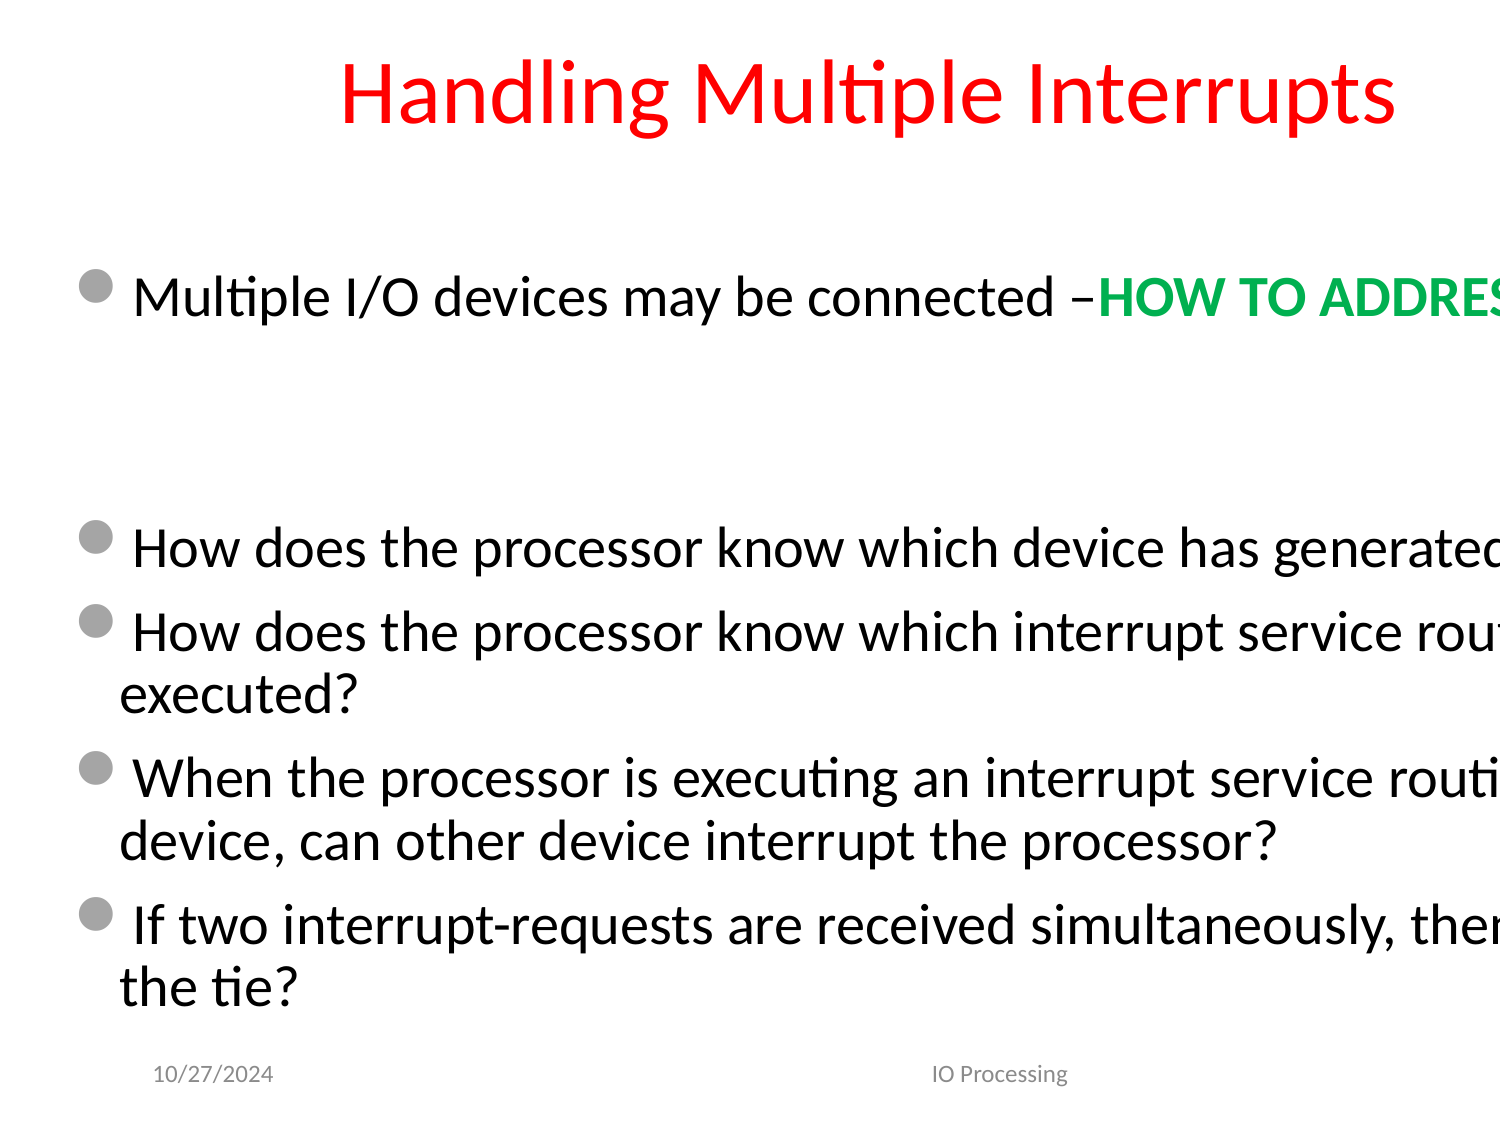

# Handling Multiple Interrupts
Multiple I/O devices may be connected –HOW TO ADDRESS

How does the processor know which device has generated an interrupt?
How does the processor know which interrupt service routine needs to be executed?
When the processor is executing an interrupt service routine for one device, can other device interrupt the processor?
If two interrupt-requests are received simultaneously, then how to break the tie?
10/27/2024
IO Processing
93